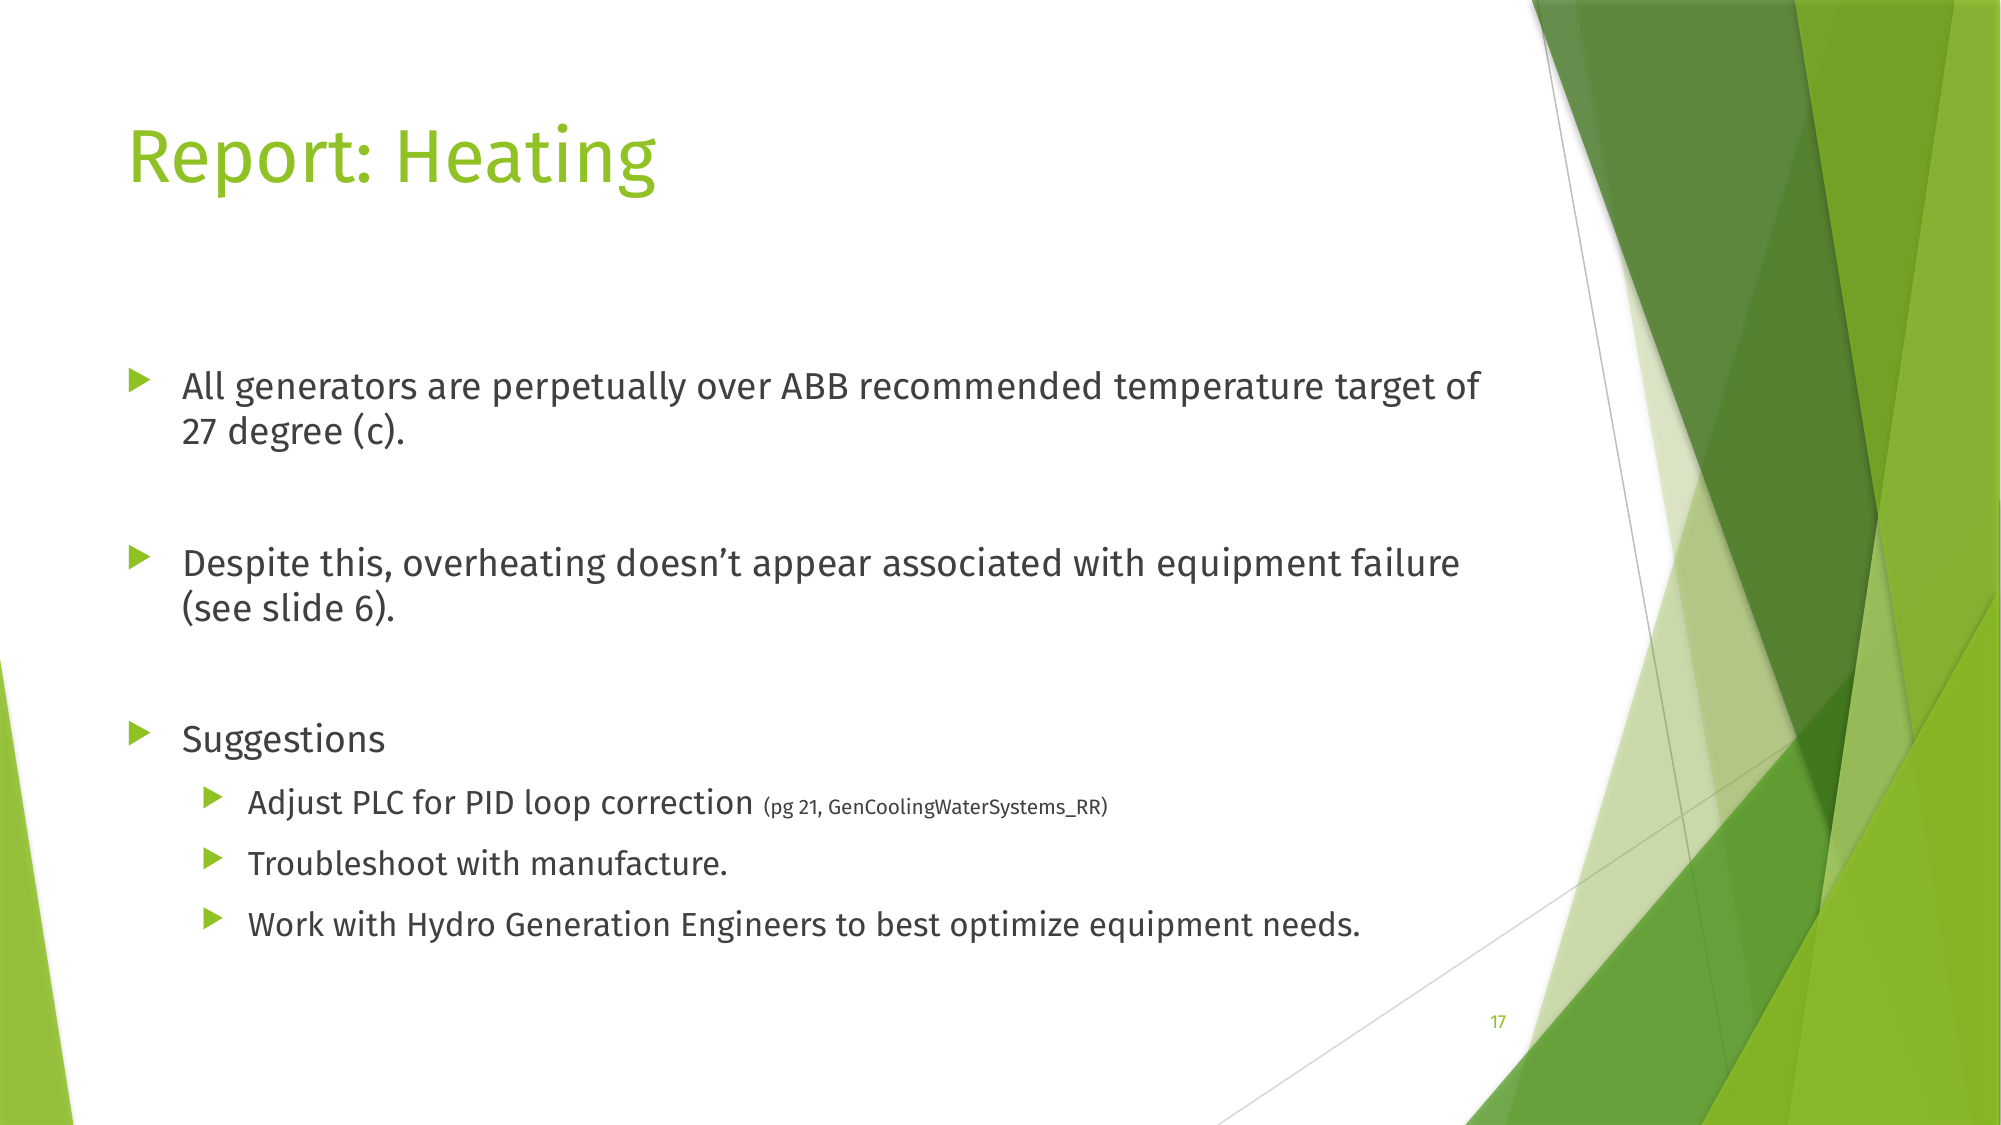

# Report: Heating
All generators are perpetually over ABB recommended temperature target of 27 degree (c).

Despite this, overheating doesn’t appear associated with equipment failure (see slide 6).

Suggestions
Adjust PLC for PID loop correction (pg 21, GenCoolingWaterSystems_RR)
Troubleshoot with manufacture.
Work with Hydro Generation Engineers to best optimize equipment needs.

17